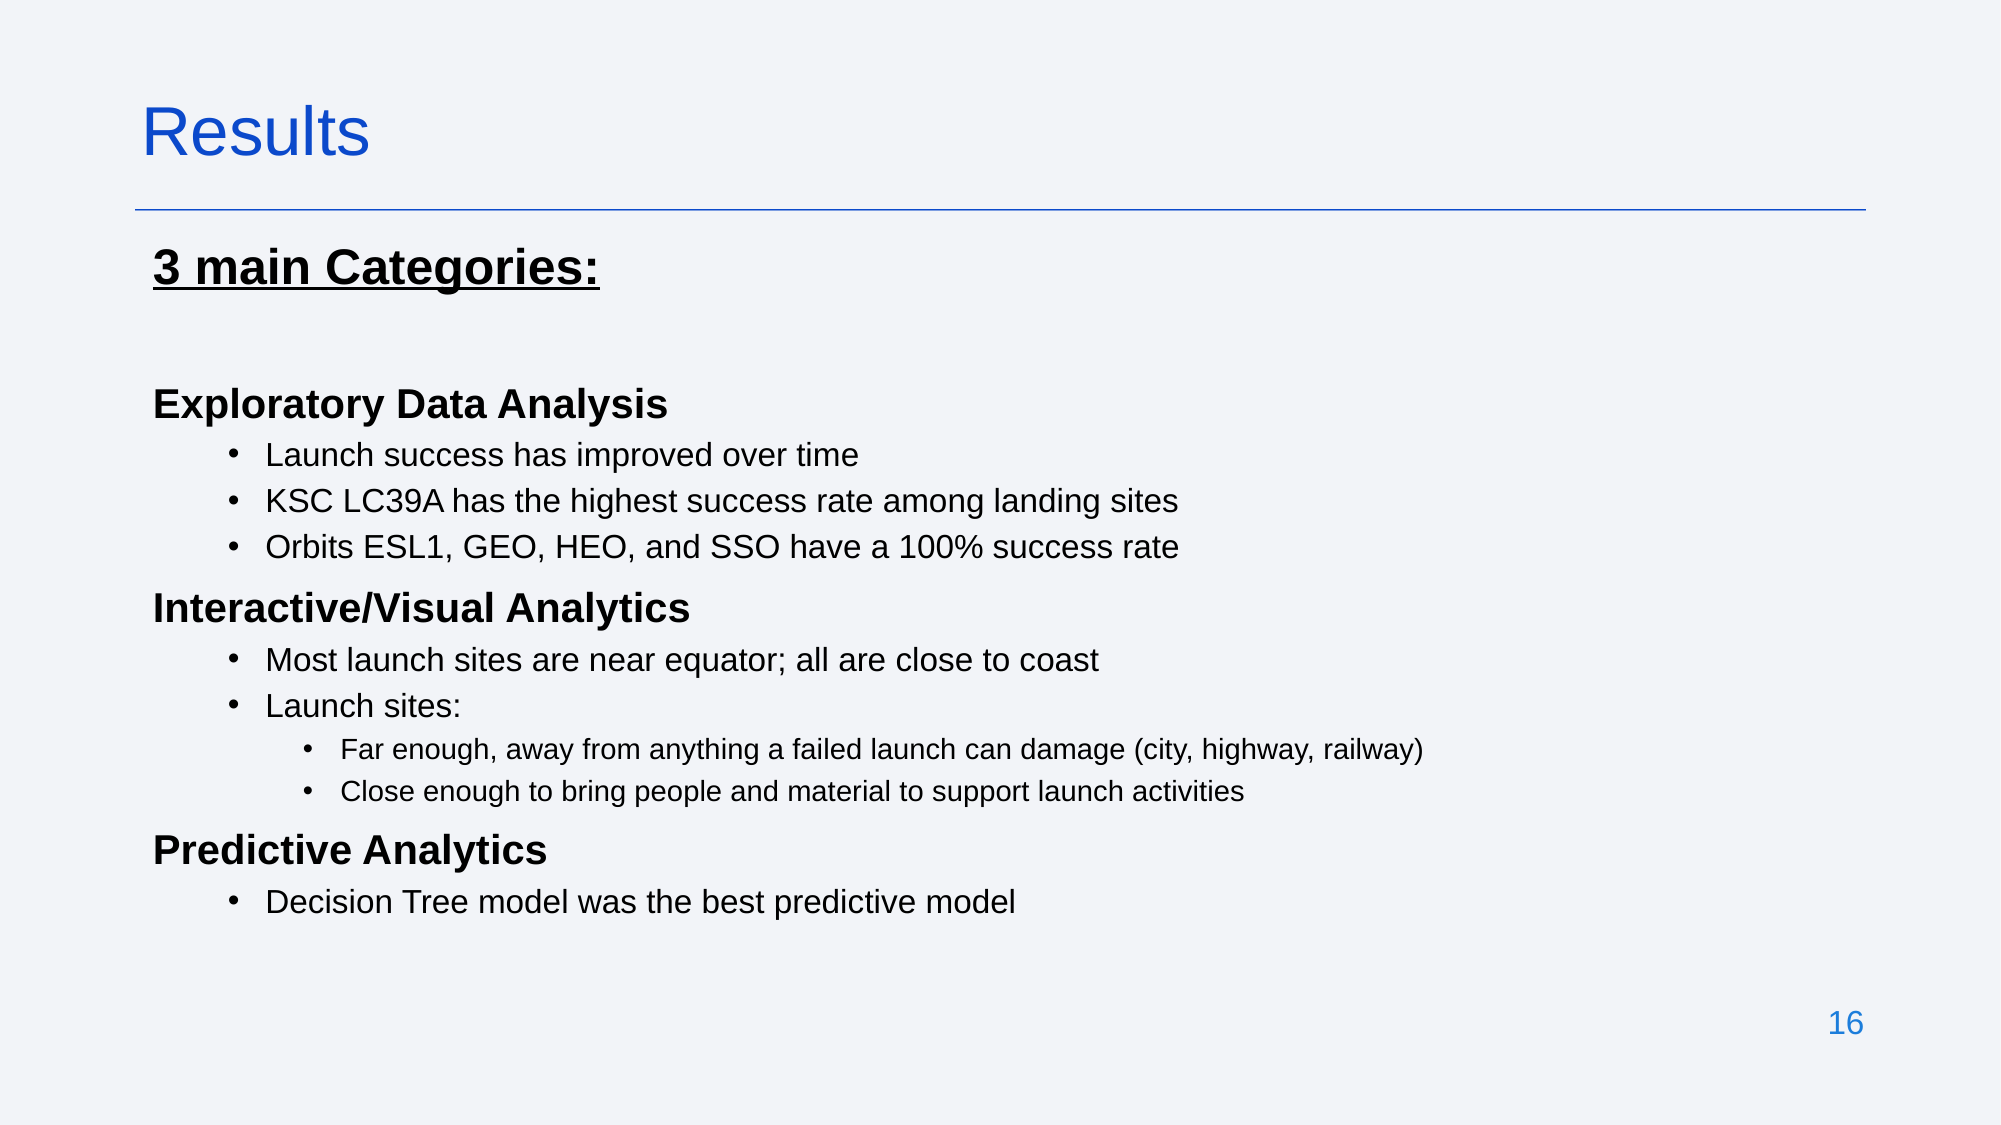

Results
3 main Categories:

Exploratory Data Analysis
Launch success has improved over time
KSC LC39A has the highest success rate among landing sites
Orbits ESL1, GEO, HEO, and SSO have a 100% success rate
Interactive/Visual Analytics
Most launch sites are near equator; all are close to coast
Launch sites:
Far enough, away from anything a failed launch can damage (city, highway, railway)
Close enough to bring people and material to support launch activities
Predictive Analytics
Decision Tree model was the best predictive model
16